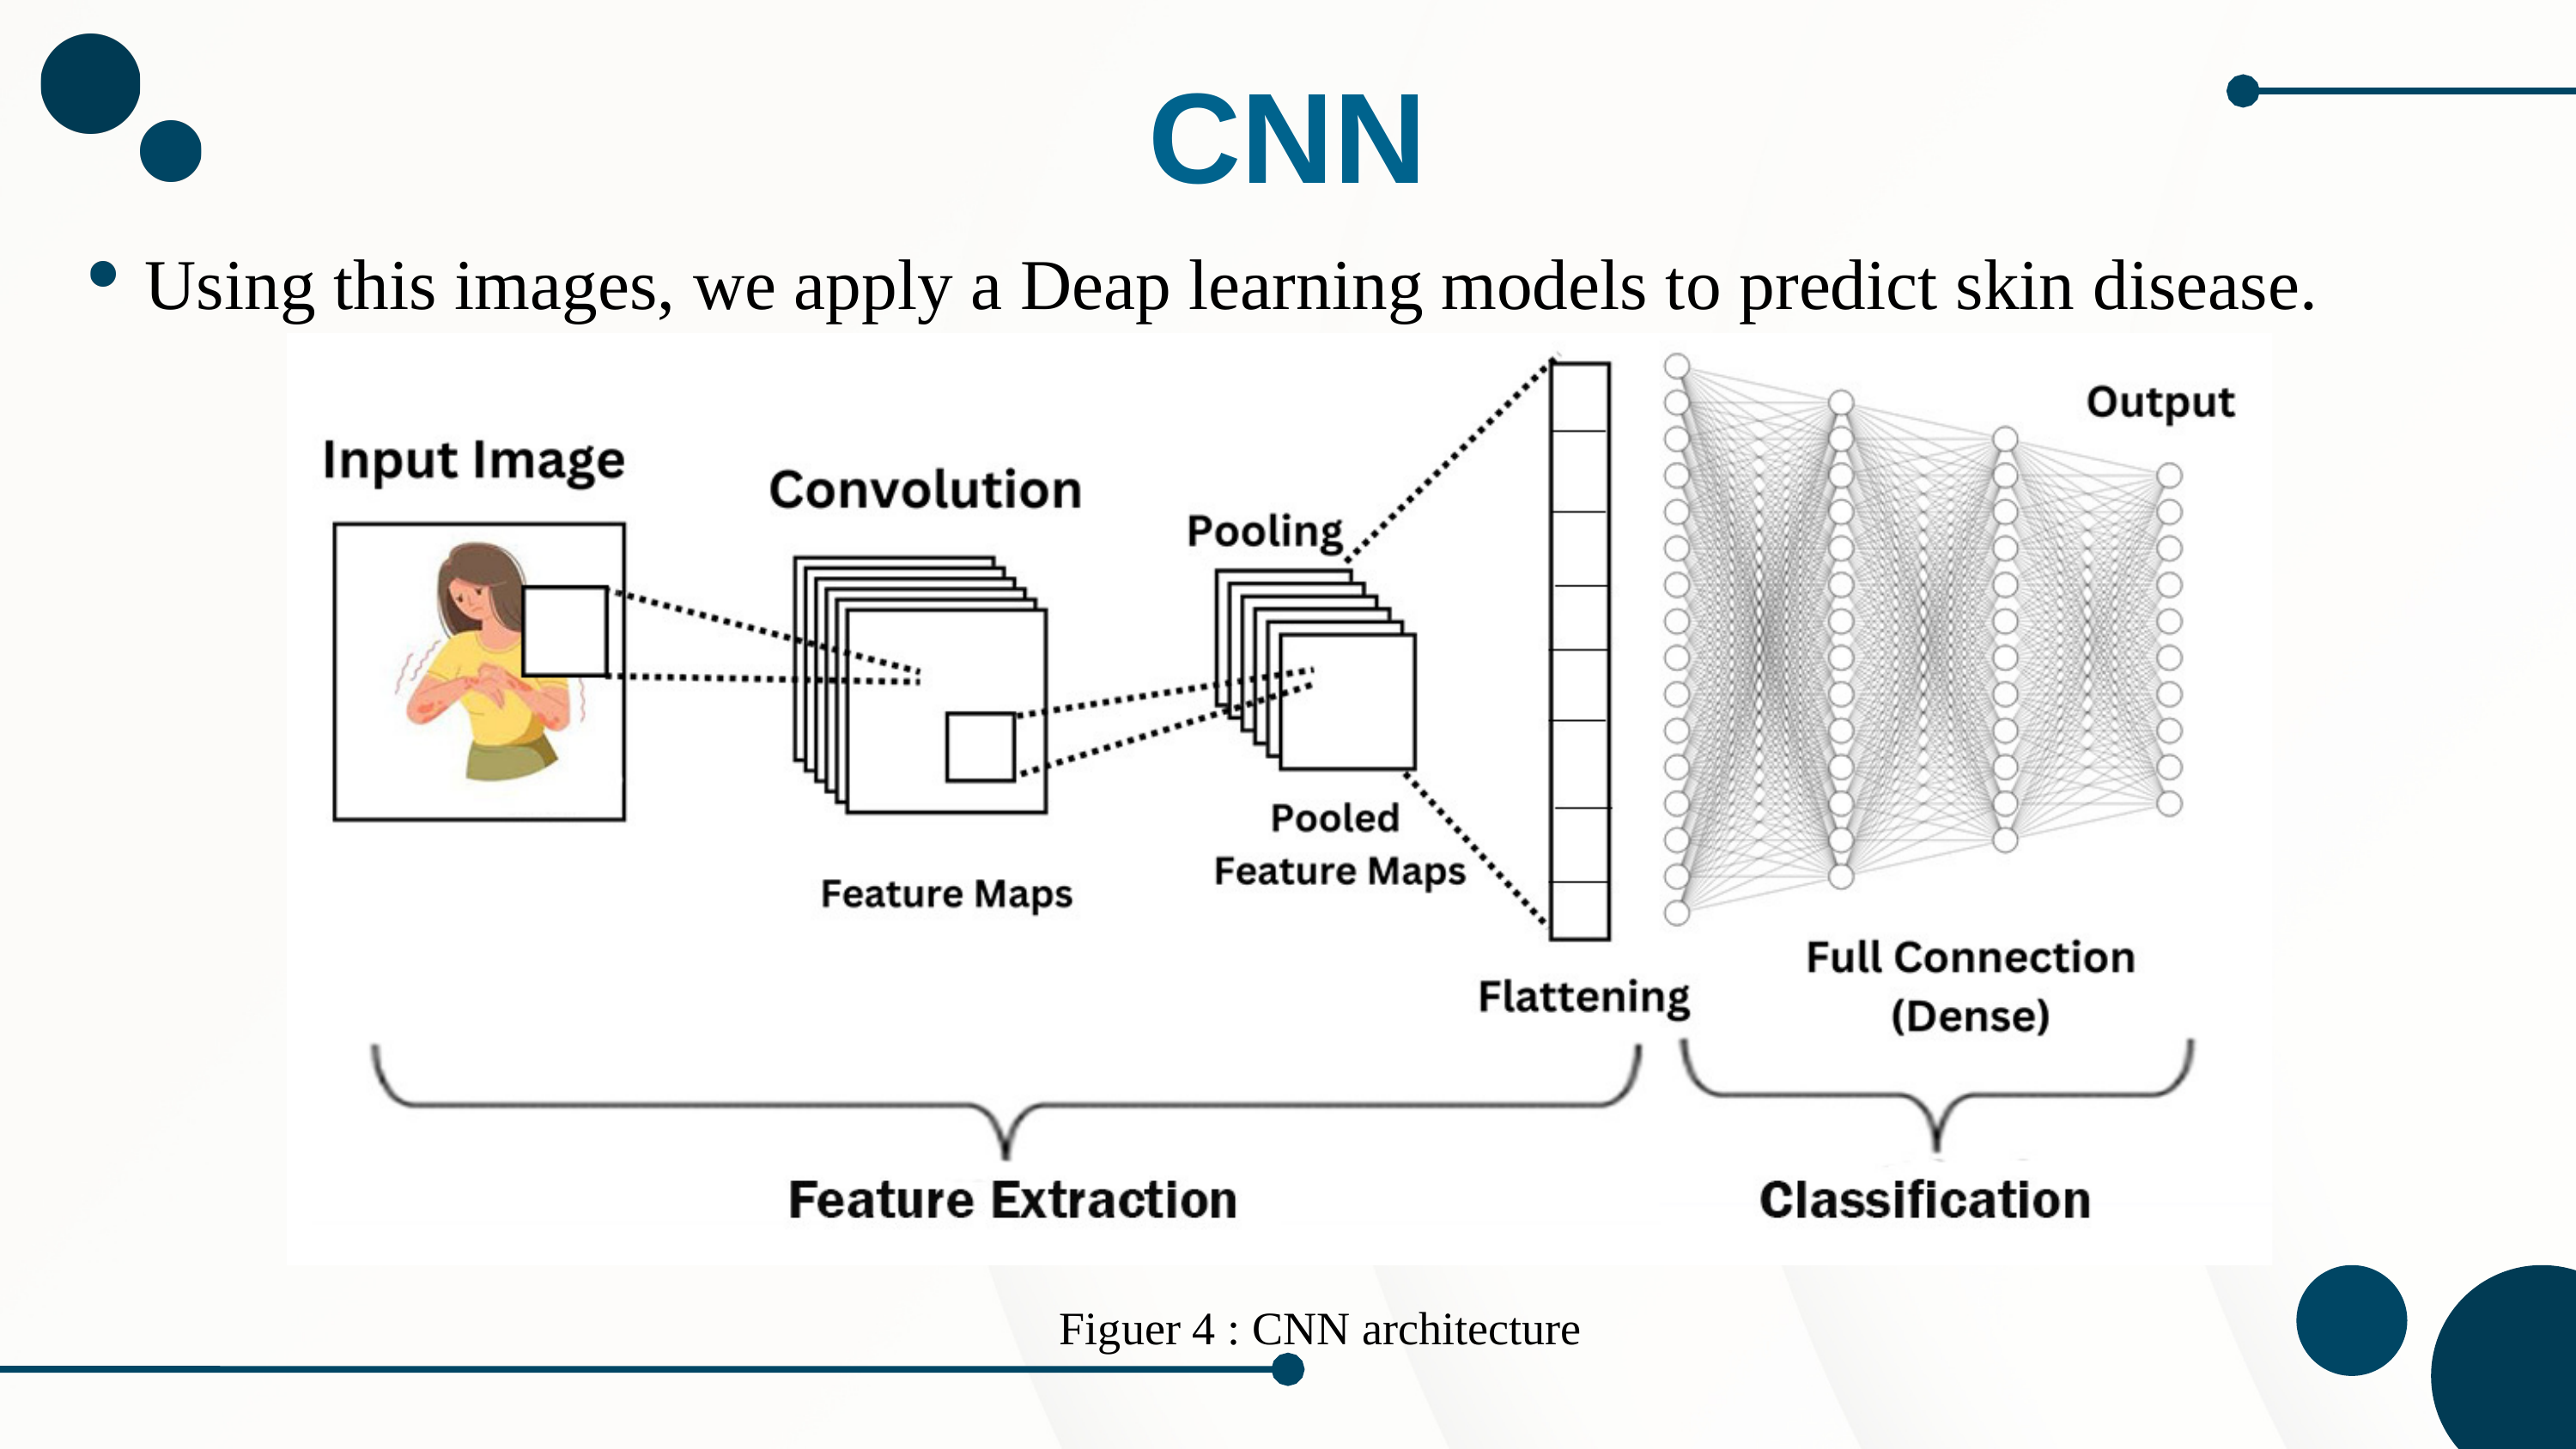

CNN

Using this images, we apply a Deap learning models to predict skin disease.

Figuer 4 : CNN architecture